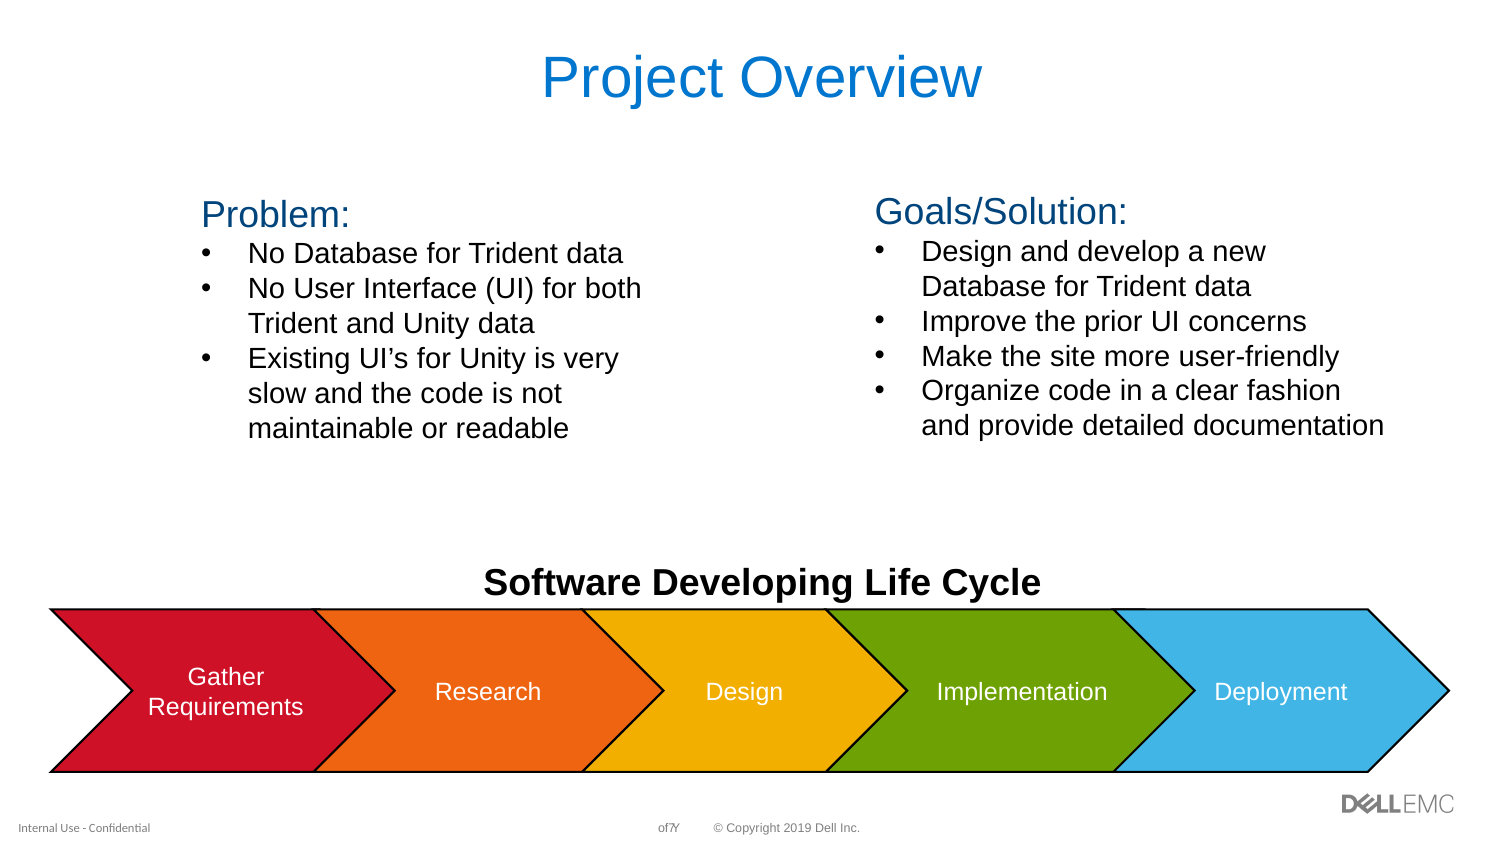

# Project Overview
Goals/Solution:
Design and develop a new Database for Trident data
Improve the prior UI concerns
Make the site more user-friendly
Organize code in a clear fashion and provide detailed documentation

Problem:
No Database for Trident data
No User Interface (UI) for both Trident and Unity data
Existing UI’s for Unity is very slow and the code is not maintainable or readable

Software Developing Life Cycle
Implementation
Deployment
Design
Gather Requirements
Research